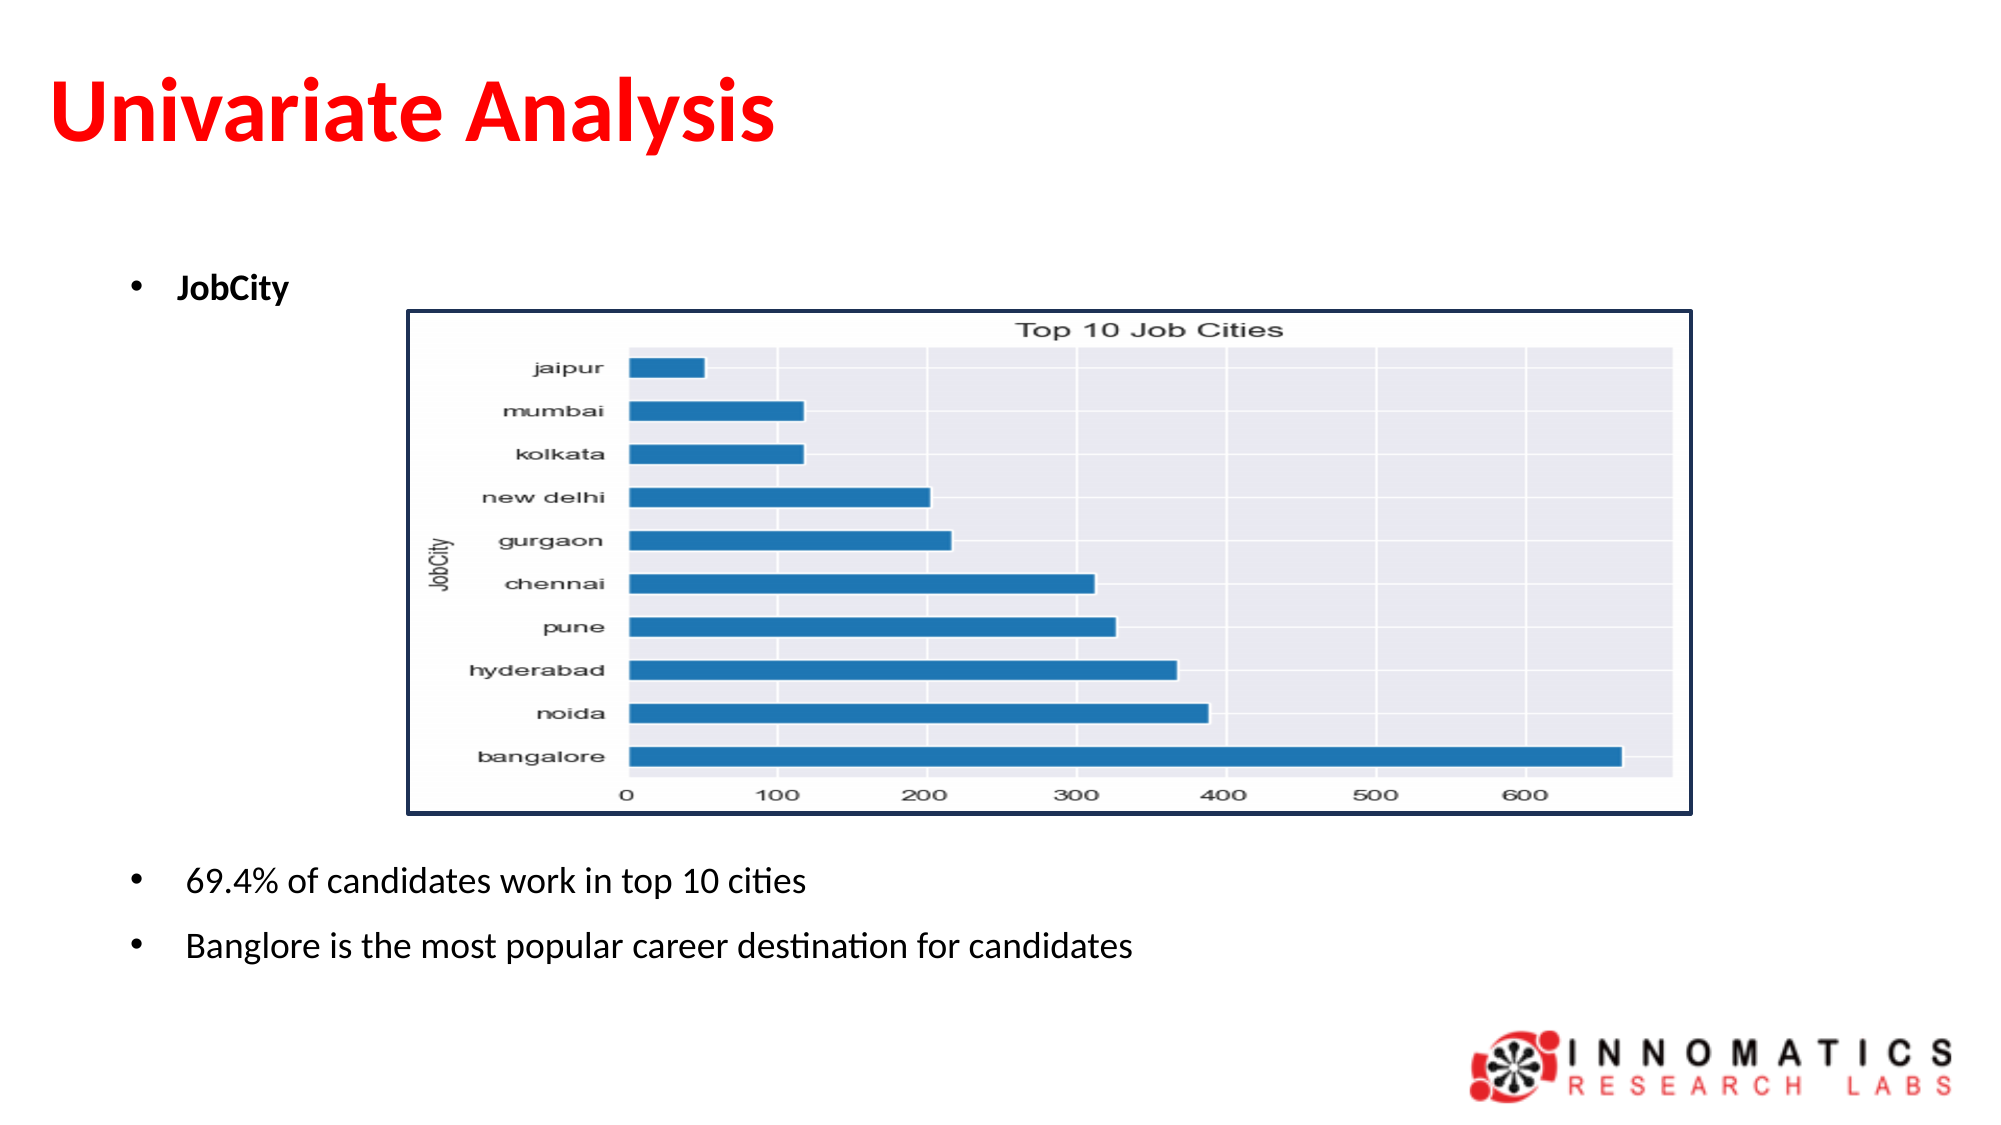

# Univariate Analysis
JobCity

 69.4% of candidates work in top 10 cities
 Banglore is the most popular career destination for candidates